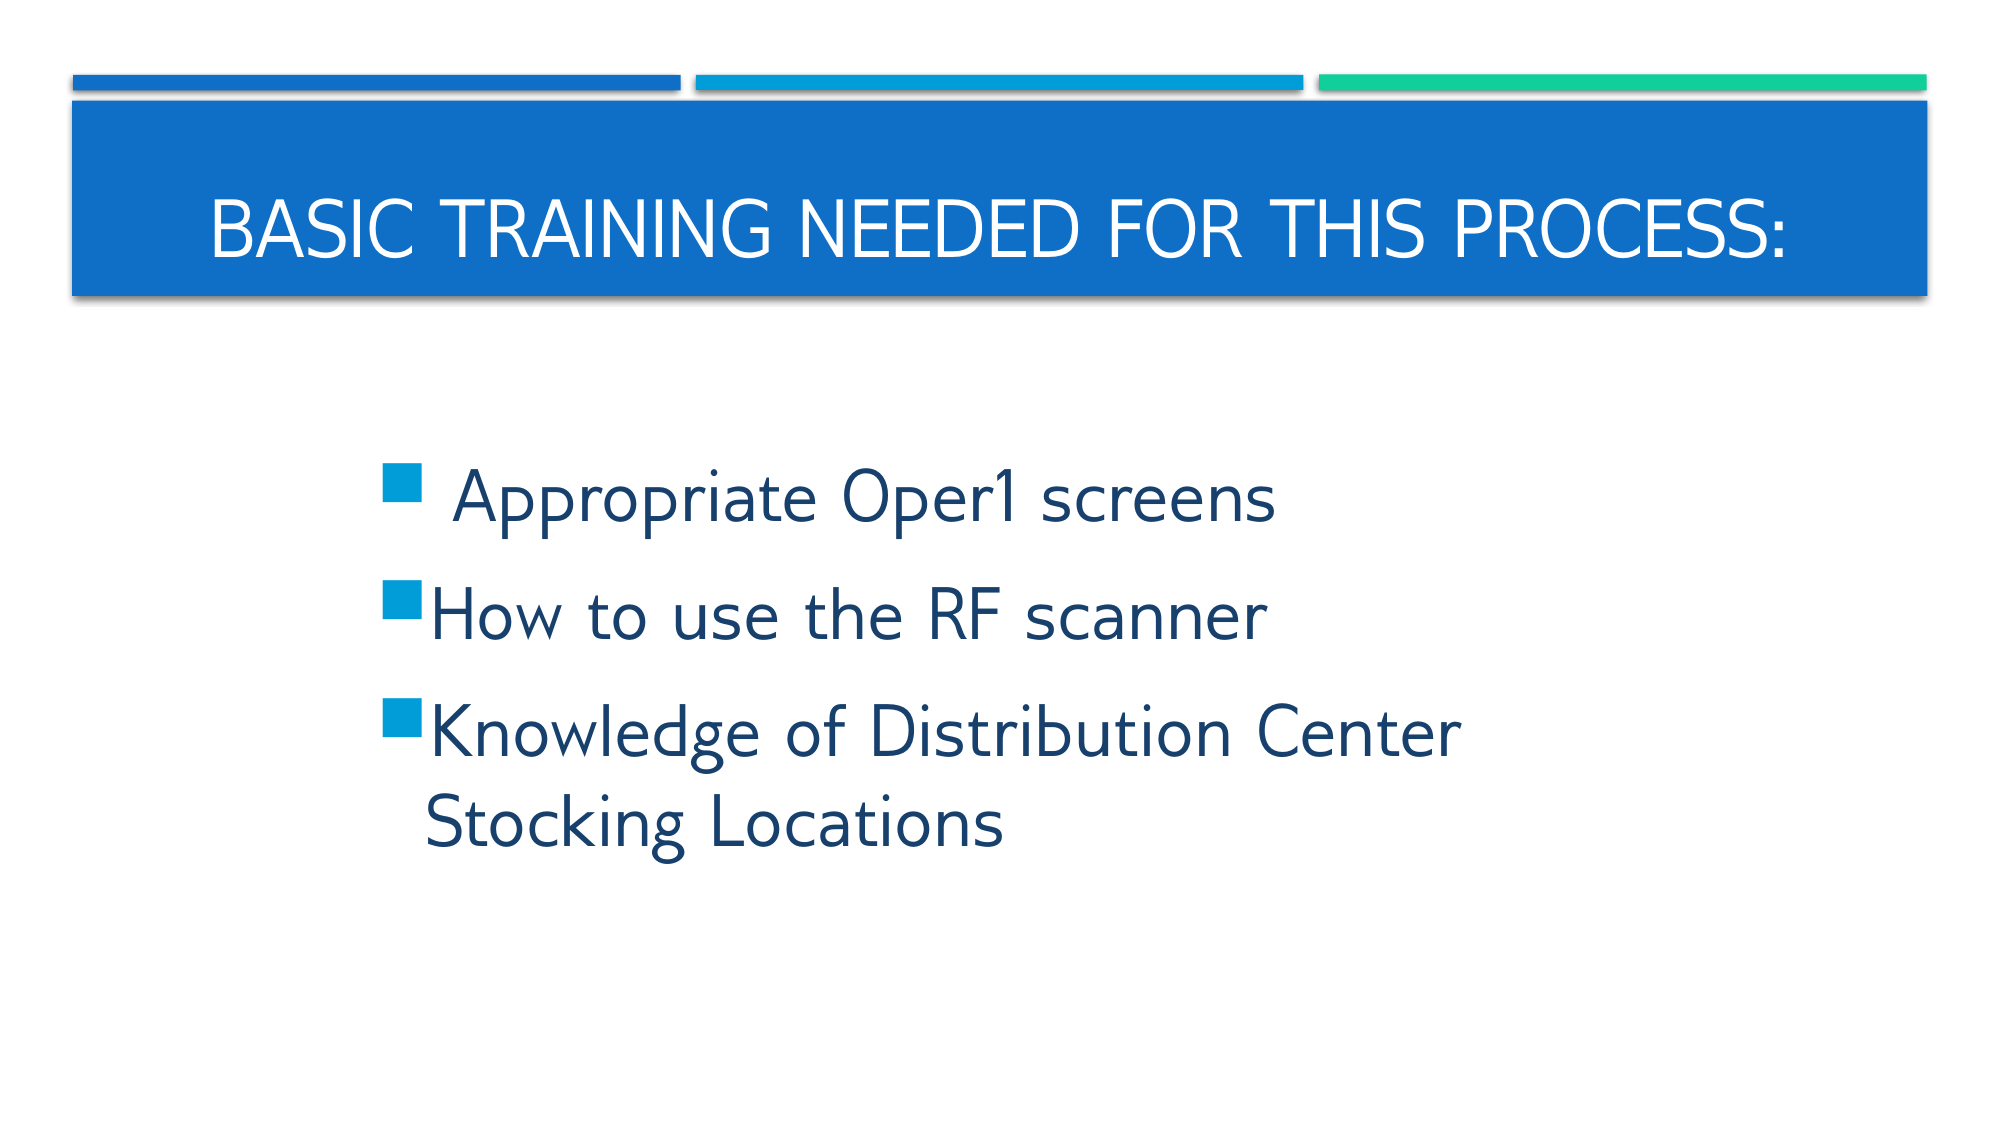

# Basic Training needed for this process:
 Appropriate Oper1 screens
How to use the RF scanner
Knowledge of Distribution Center Stocking Locations